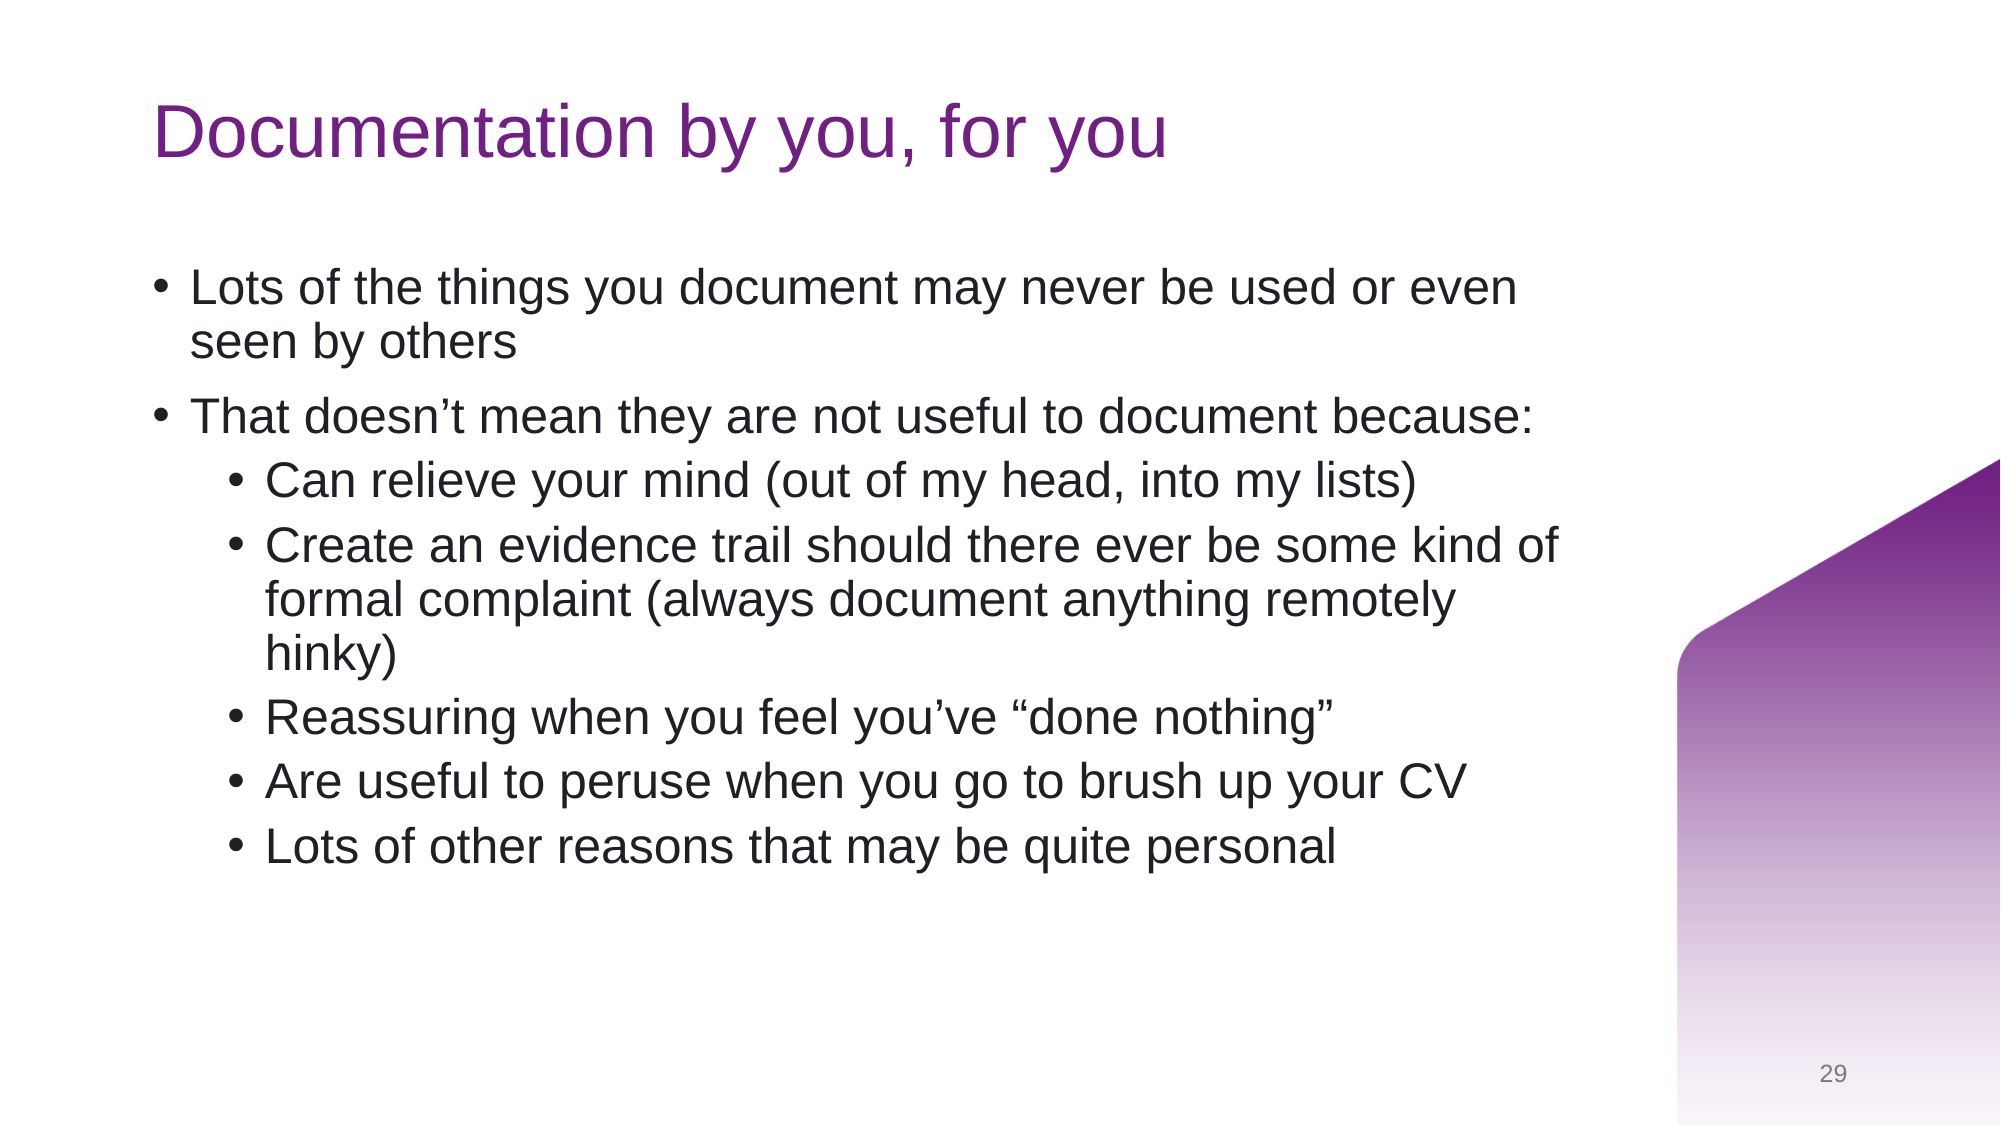

# Documentation by you, for you
Lots of the things you document may never be used or even seen by others
That doesn’t mean they are not useful to document because:
Can relieve your mind (out of my head, into my lists)
Create an evidence trail should there ever be some kind of formal complaint (always document anything remotely hinky)
Reassuring when you feel you’ve “done nothing”
Are useful to peruse when you go to brush up your CV
Lots of other reasons that may be quite personal
29